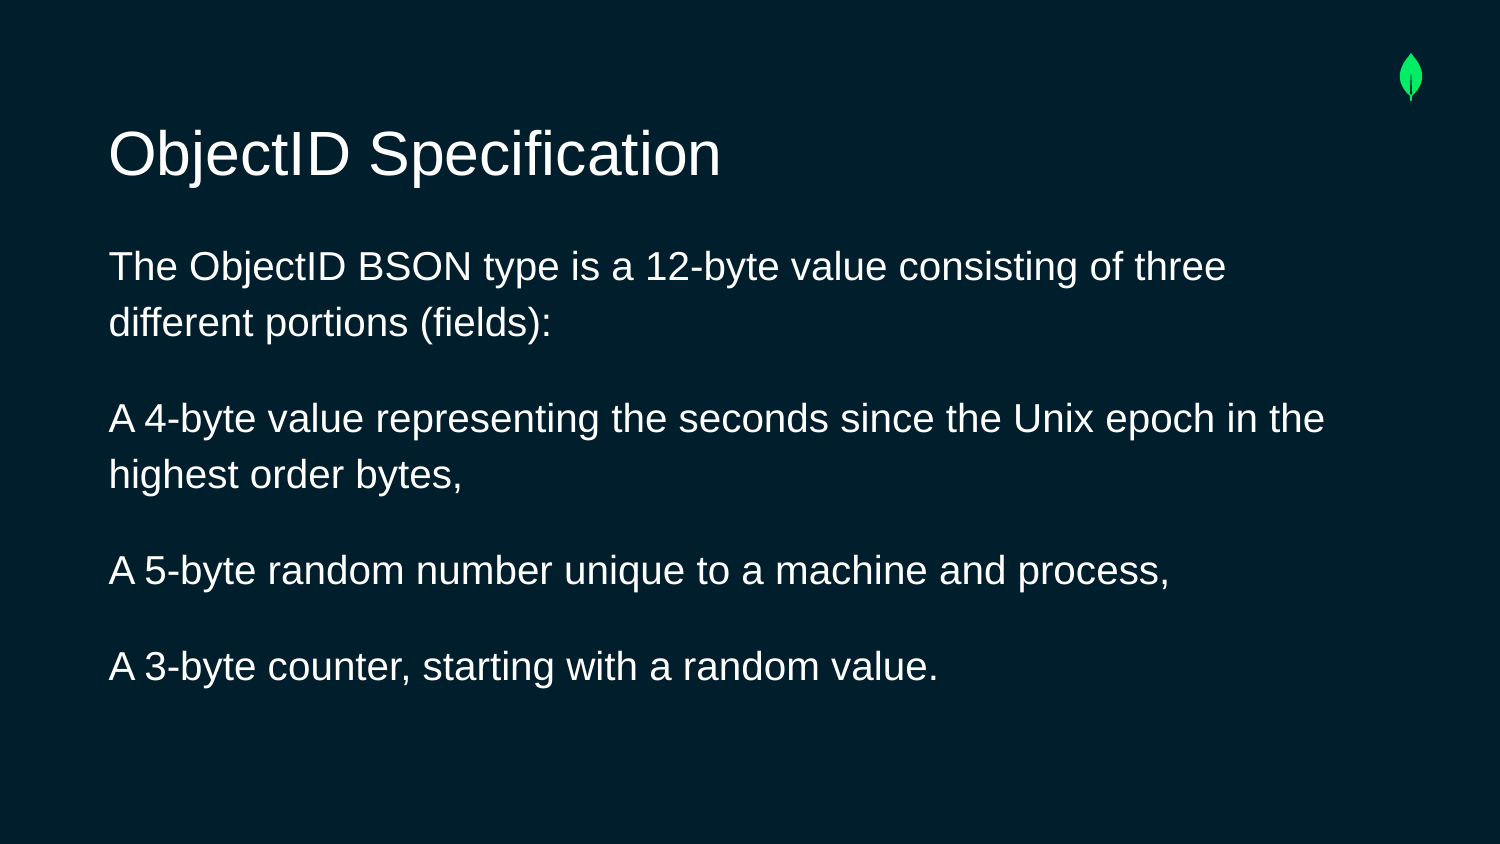

ObjectID Specification
The ObjectID BSON type is a 12-byte value consisting of three different portions (fields):
A 4-byte value representing the seconds since the Unix epoch in the highest order bytes,
A 5-byte random number unique to a machine and process,
A 3-byte counter, starting with a random value.